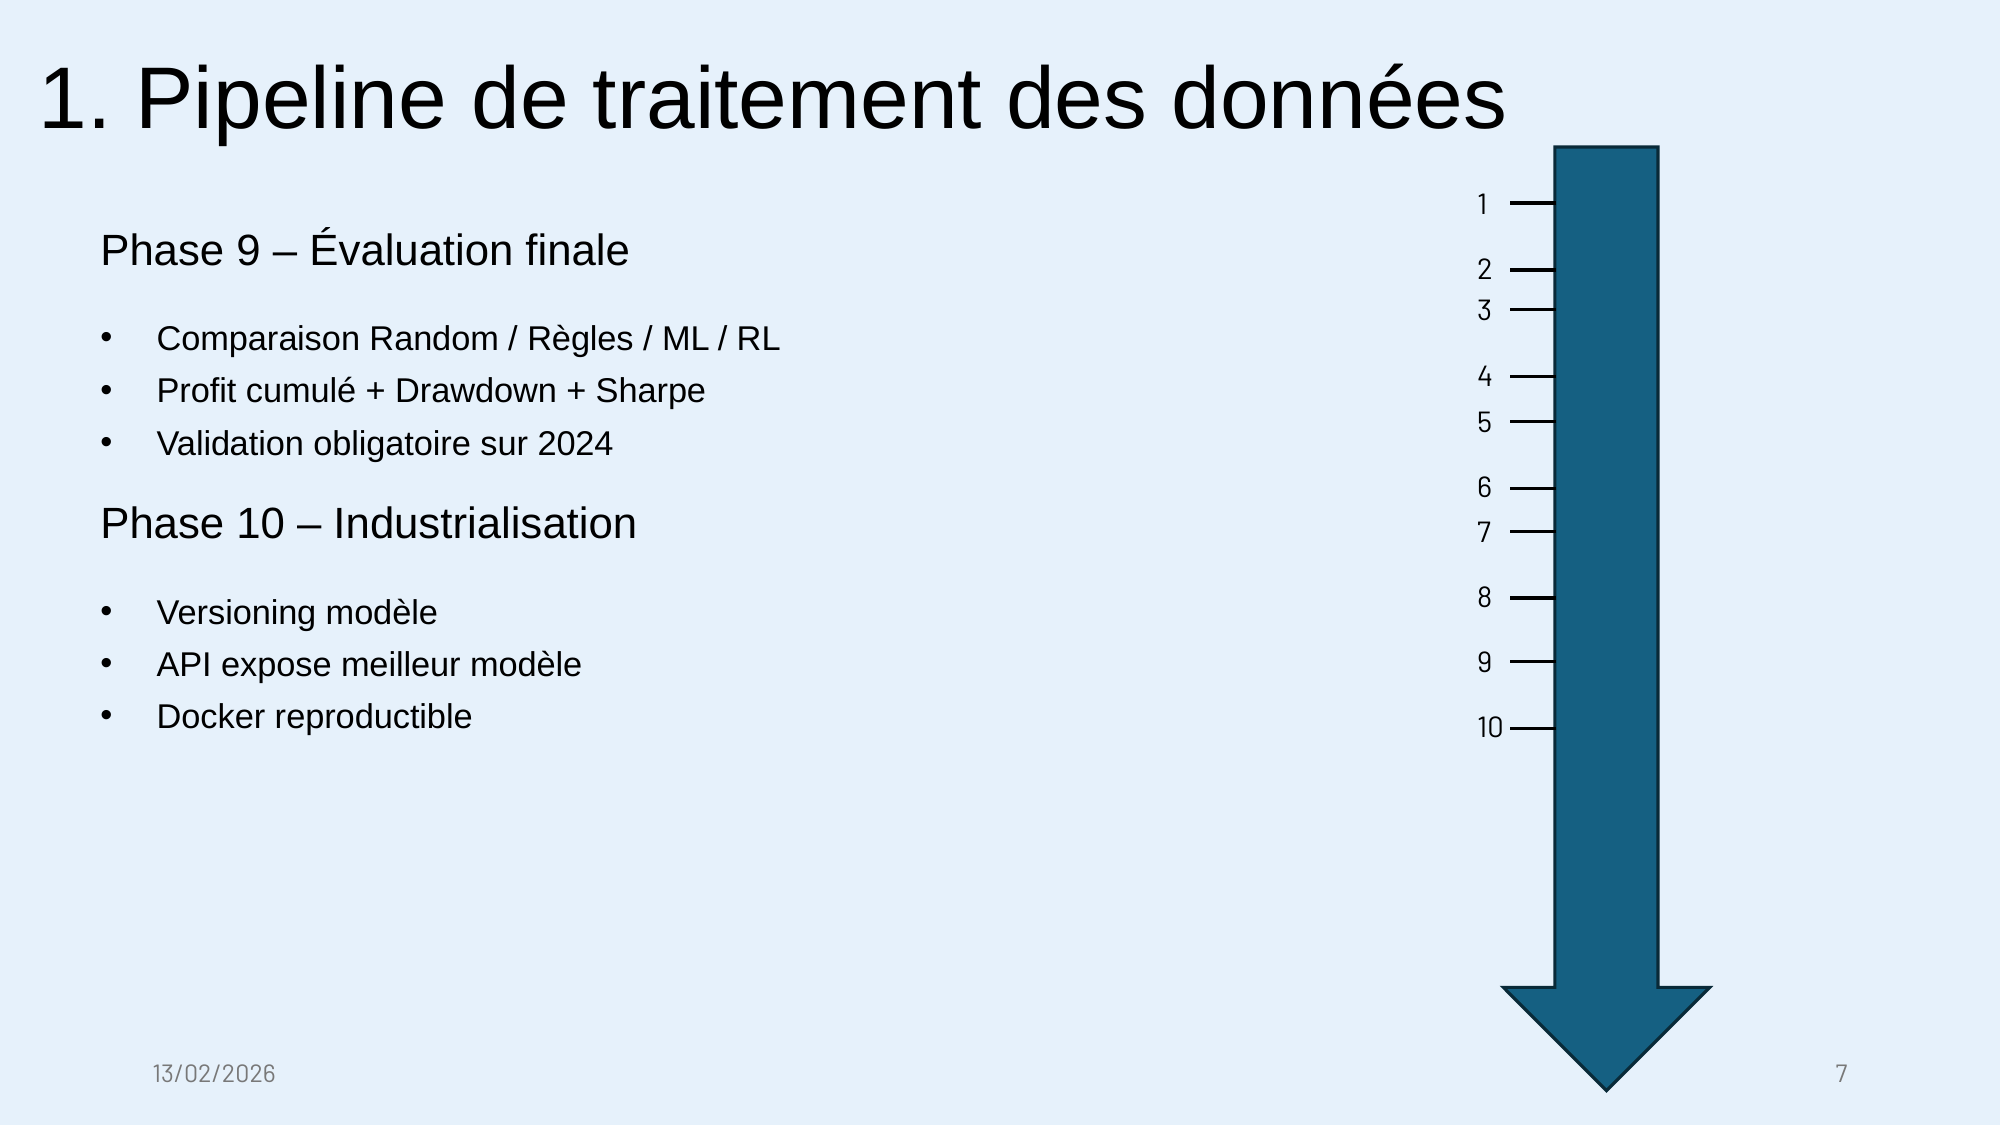

1. Pipeline de traitement des données

1
Phase 9 – Évaluation finale
2
3
Comparaison Random / Règles / ML / RL
Profit cumulé + Drawdown + Sharpe
Validation obligatoire sur 2024
4
5
6
Phase 10 – Industrialisation
7
8
Versioning modèle
API expose meilleur modèle
Docker reproductible
9
10
13/02/2026
7